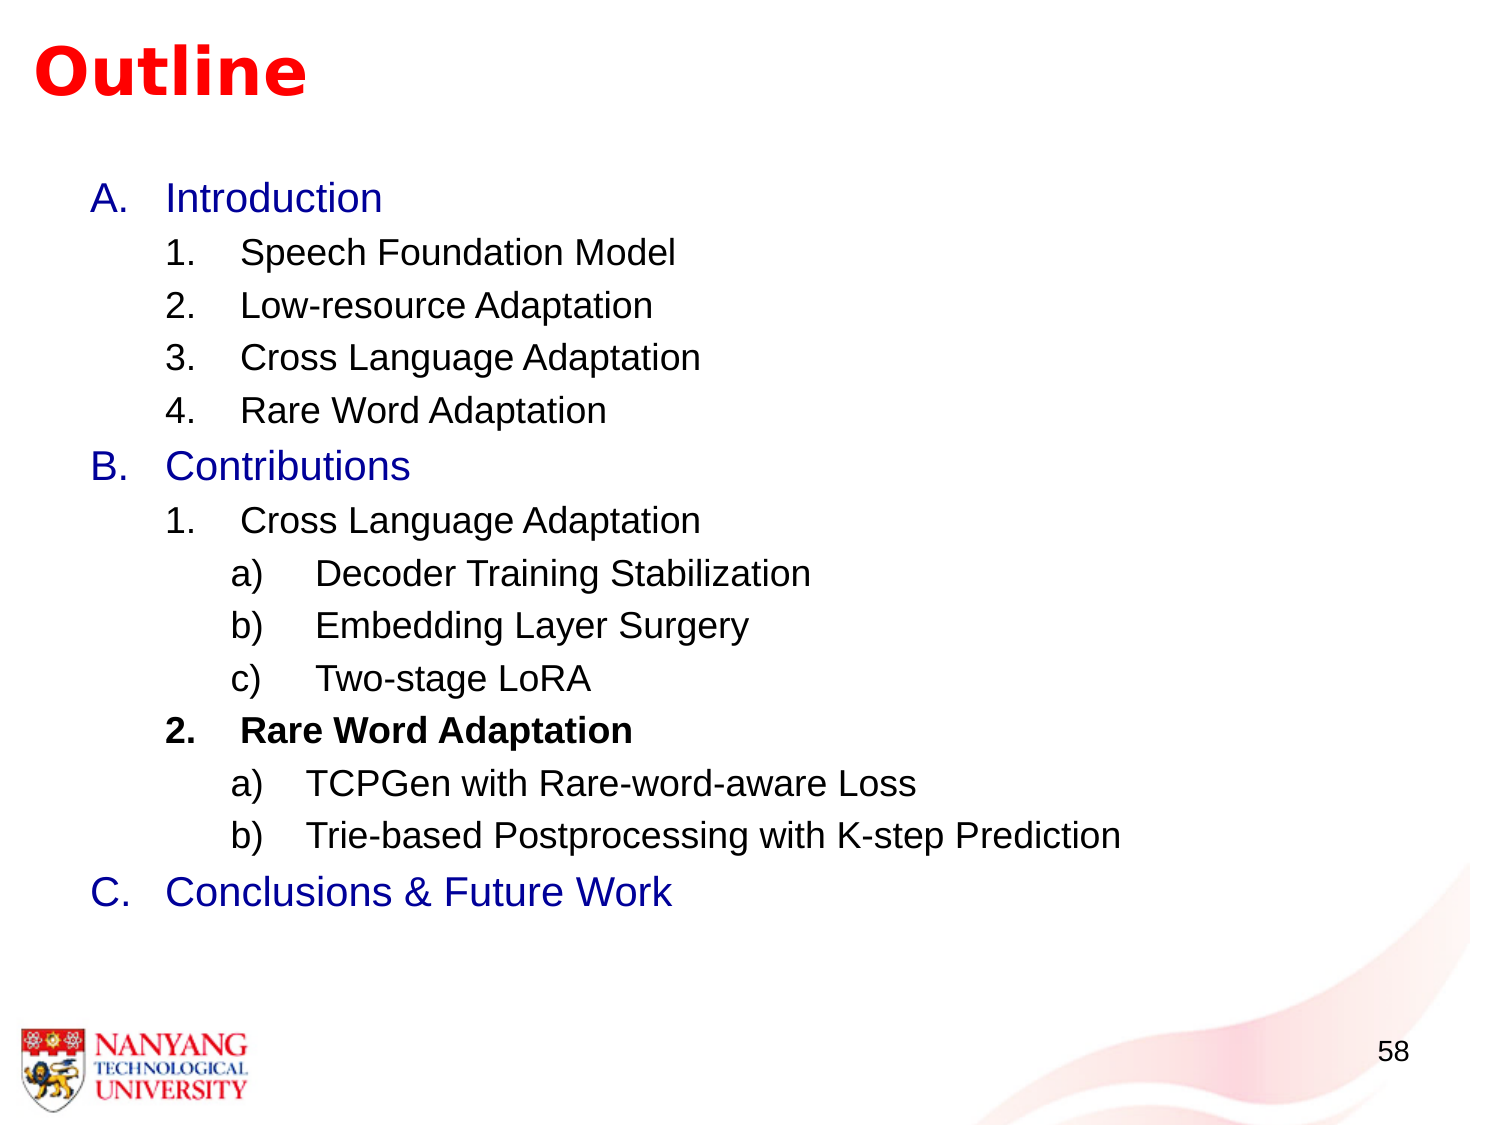

# Outline
Introduction
Speech Foundation Model
Low-resource Adaptation
Cross Language Adaptation
Rare Word Adaptation
Contributions
Cross Language Adaptation
Decoder Training Stabilization
Embedding Layer Surgery
Two-stage LoRA
Rare Word Adaptation
TCPGen with Rare-word-aware Loss
Trie-based Postprocessing with K-step Prediction
Conclusions & Future Work

58